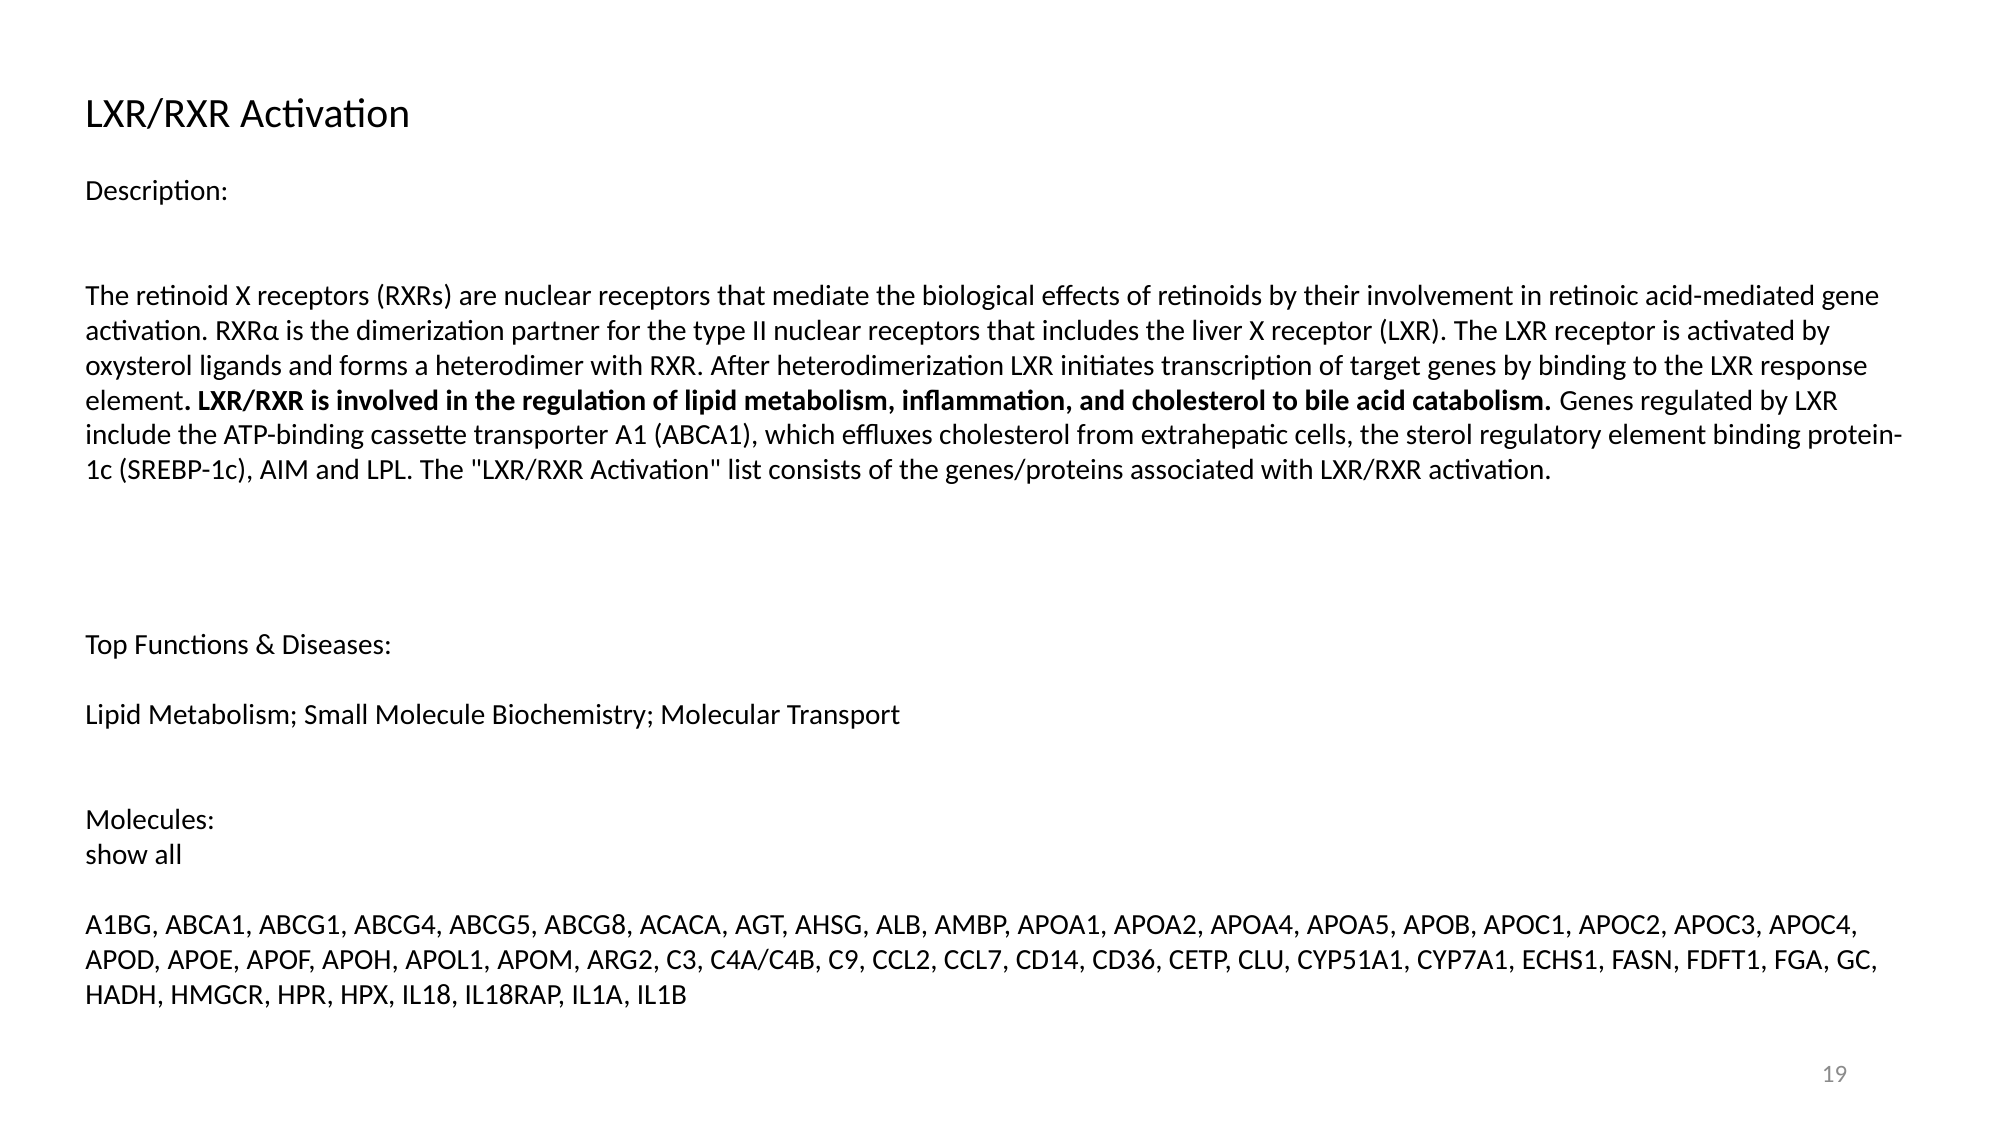

LXR/RXR Activation

Description:

The retinoid X receptors (RXRs) are nuclear receptors that mediate the biological effects of retinoids by their involvement in retinoic acid-mediated gene activation. RXRα is the dimerization partner for the type II nuclear receptors that includes the liver X receptor (LXR). The LXR receptor is activated by oxysterol ligands and forms a heterodimer with RXR. After heterodimerization LXR initiates transcription of target genes by binding to the LXR response element. LXR/RXR is involved in the regulation of lipid metabolism, inflammation, and cholesterol to bile acid catabolism. Genes regulated by LXR include the ATP-binding cassette transporter A1 (ABCA1), which effluxes cholesterol from extrahepatic cells, the sterol regulatory element binding protein-1c (SREBP-1c), AIM and LPL. The "LXR/RXR Activation" list consists of the genes/proteins associated with LXR/RXR activation.

Top Functions & Diseases:

Lipid Metabolism; Small Molecule Biochemistry; Molecular Transport

Molecules:
show all

A1BG, ABCA1, ABCG1, ABCG4, ABCG5, ABCG8, ACACA, AGT, AHSG, ALB, AMBP, APOA1, APOA2, APOA4, APOA5, APOB, APOC1, APOC2, APOC3, APOC4, APOD, APOE, APOF, APOH, APOL1, APOM, ARG2, C3, C4A/C4B, C9, CCL2, CCL7, CD14, CD36, CETP, CLU, CYP51A1, CYP7A1, ECHS1, FASN, FDFT1, FGA, GC, HADH, HMGCR, HPR, HPX, IL18, IL18RAP, IL1A, IL1B
19